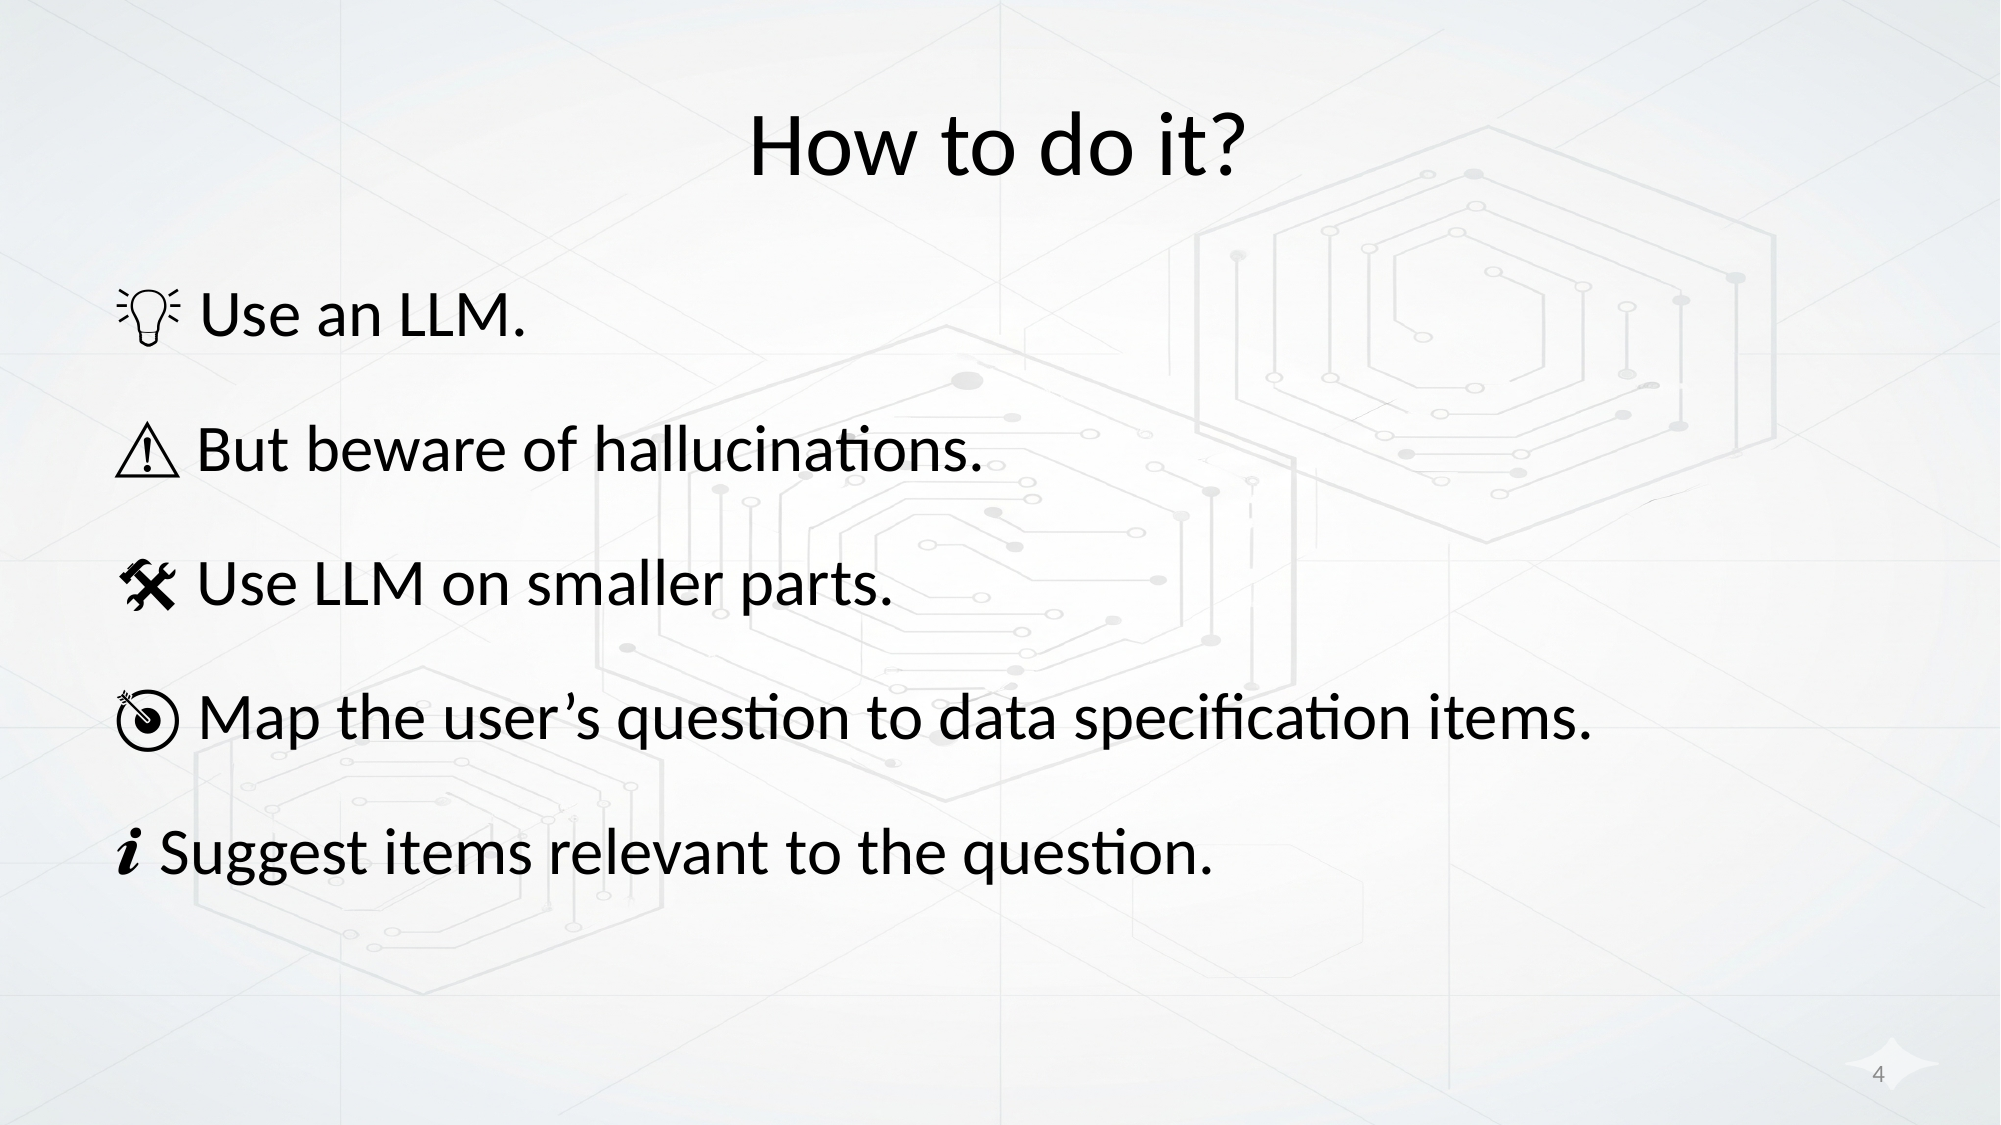

# How to do it?
💡 Use an LLM.

⚠️ But beware of hallucinations.

🛠️ Use LLM on smaller parts.

🎯 Map the user’s question to data specification items.

ℹ️ Suggest items relevant to the question.
4